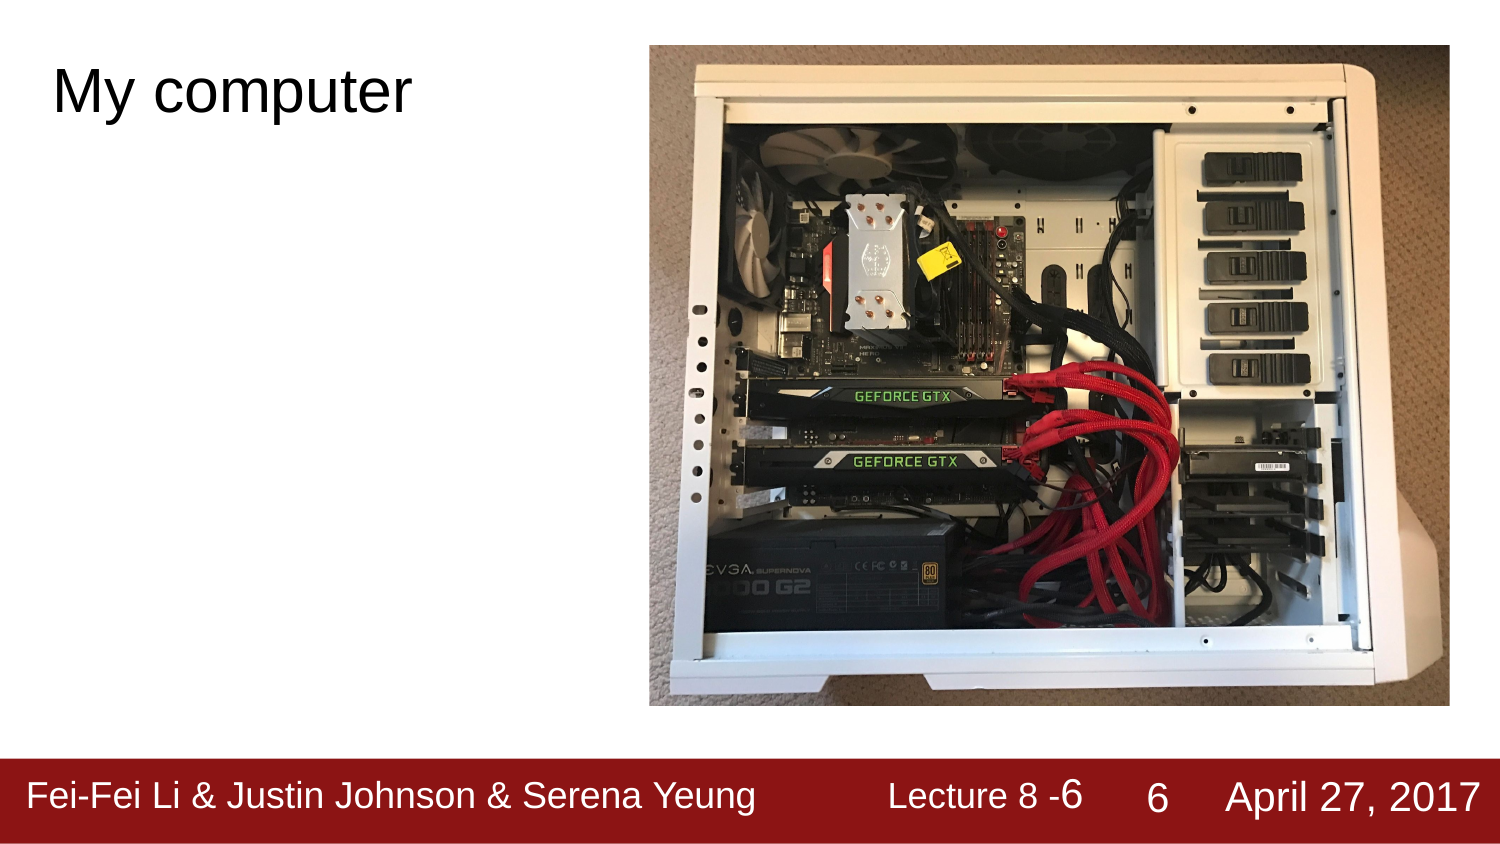

# My computer
Lecture 8 -6
April 27, 2017
Fei-Fei Li & Justin Johnson & Serena Yeung
6